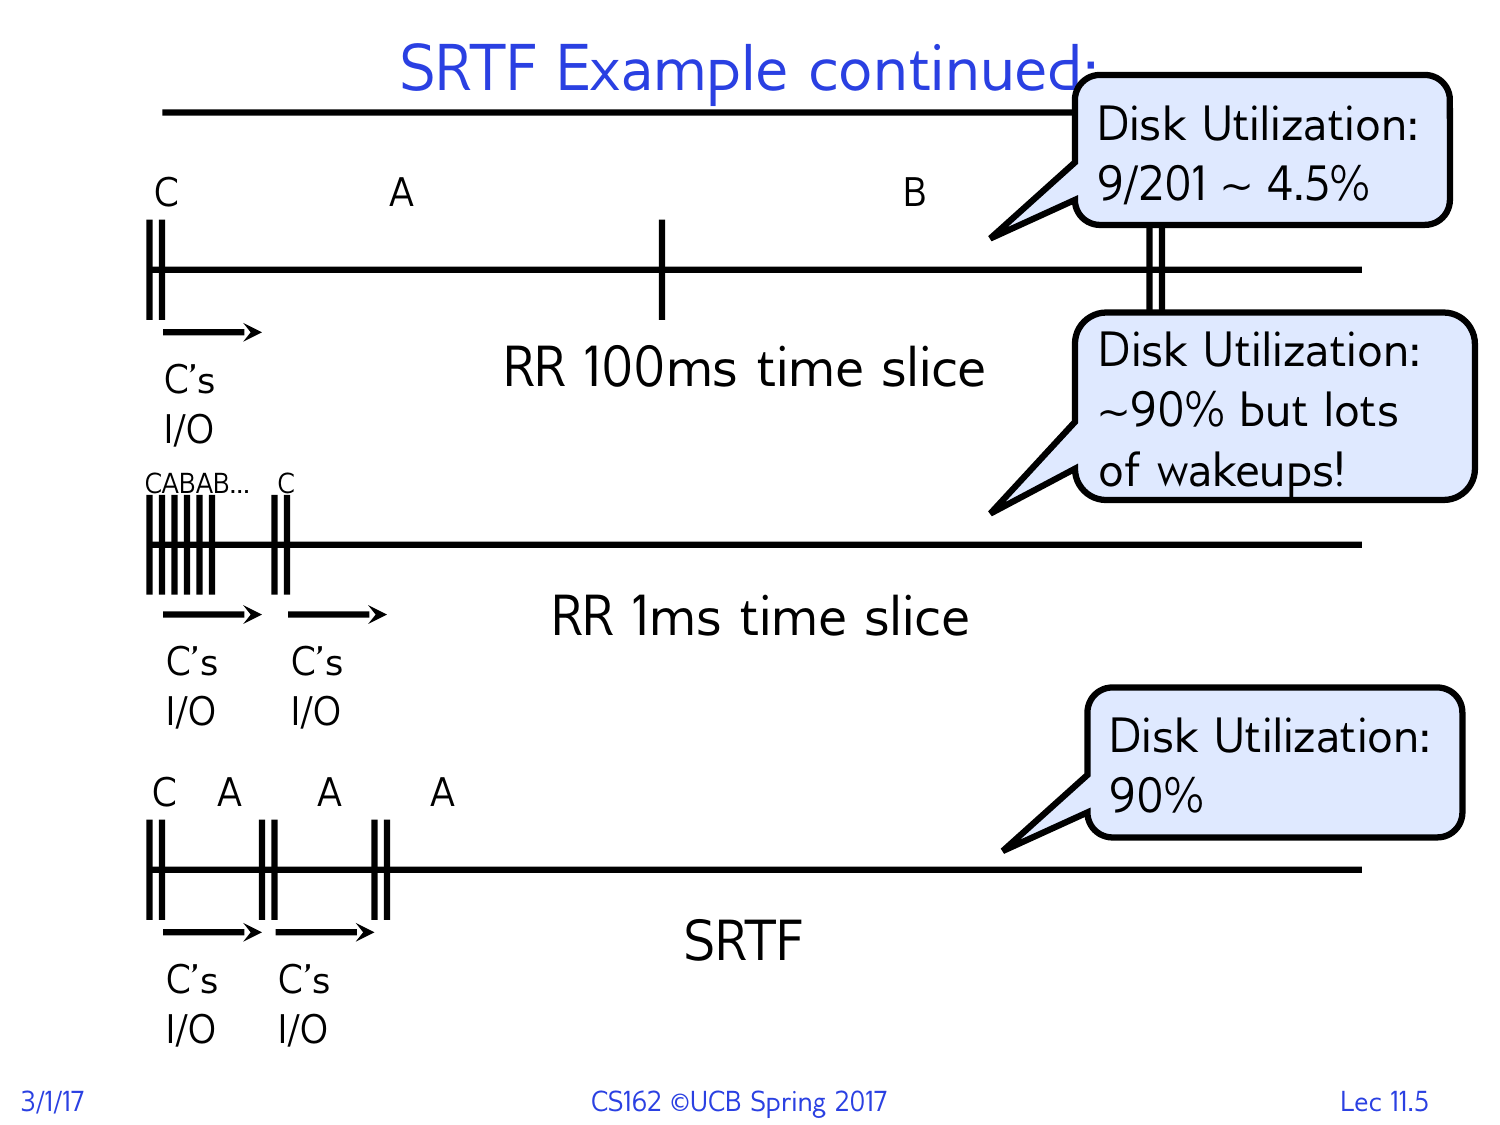

# SRTF Example continued:
Disk Utilization:
9/201 ~ 4.5%
C
A
B
C

RR 100ms time slice

C’s
I/O

C’s
I/O
Disk Utilization:
~90% but lots of wakeups!
CABAB…
C

RR 1ms time slice

C’s
I/O

C’s
I/O
Disk Utilization:
90%
C
A
A
A

SRTF

C’s
I/O

C’s
I/O